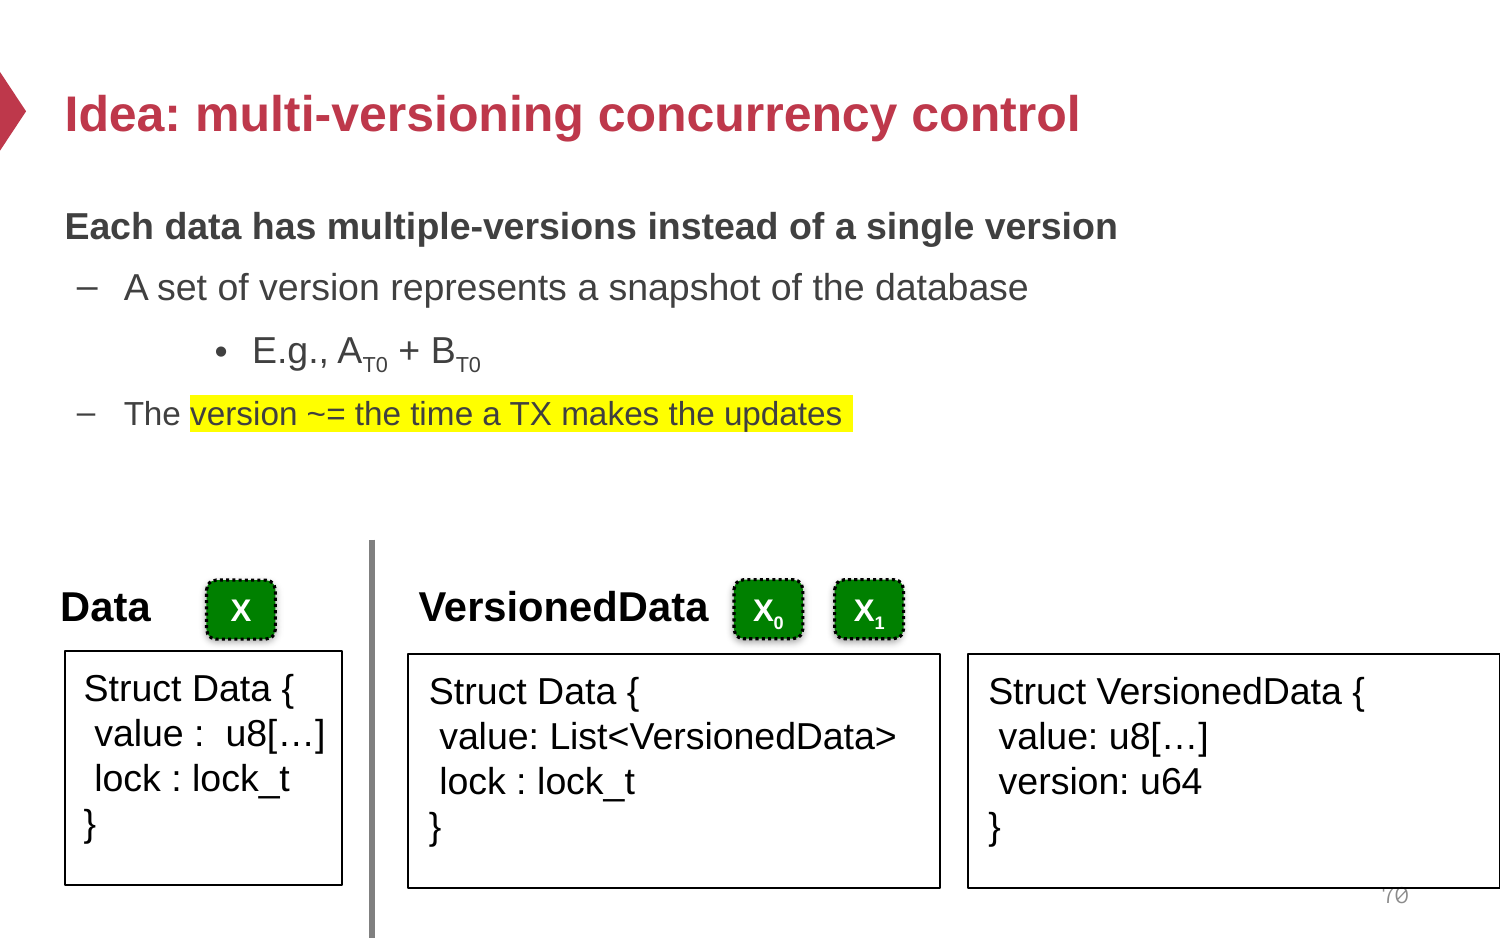

# Idea: multi-versioning concurrency control
Each data has multiple-versions instead of a single version
A set of version represents a snapshot of the database
E.g., AT0 + BT0
The version ~= the time a TX makes the updates

Data
VersionedData
X0
X1
X

Struct Data {
 value :  u8[…]
 lock : lock_t
}
Struct Data {
 value: List<VersionedData>
 lock : lock_t
}
Struct VersionedData {
 value: u8[…]
 version: u64
}
70